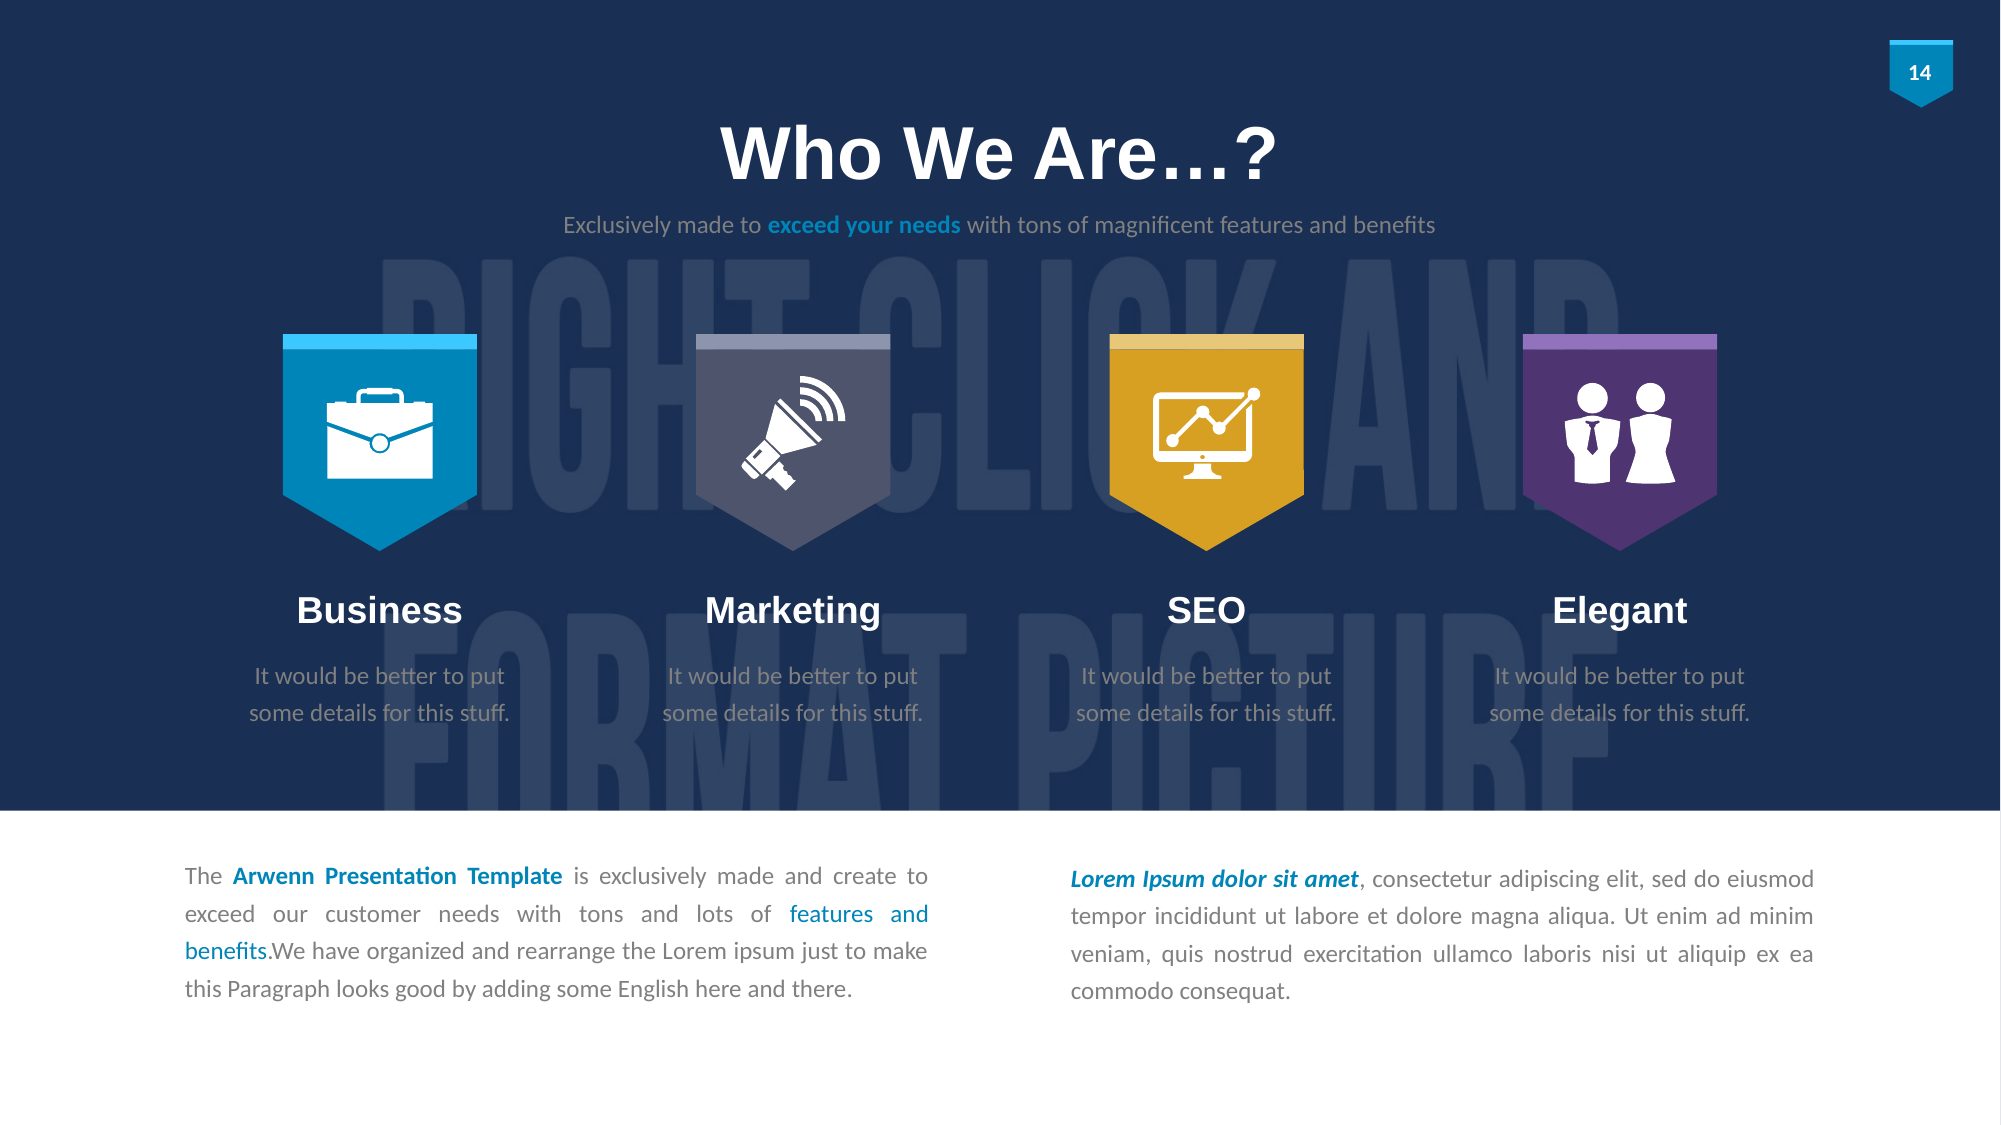

# Who We Are…?
Exclusively made to exceed your needs with tons of magnificent features and benefits

Business
Marketing
SEO
Elegant
It would be better to put some details for this stuff.
It would be better to put some details for this stuff.
It would be better to put some details for this stuff.
It would be better to put some details for this stuff.

The Arwenn Presentation Template is exclusively made and create to exceed our customer needs with tons and lots of features and benefits.We have organized and rearrange the Lorem ipsum just to make this Paragraph looks good by adding some English here and there.
Lorem Ipsum dolor sit amet, consectetur adipiscing elit, sed do eiusmod tempor incididunt ut labore et dolore magna aliqua. Ut enim ad minim veniam, quis nostrud exercitation ullamco laboris nisi ut aliquip ex ea commodo consequat.